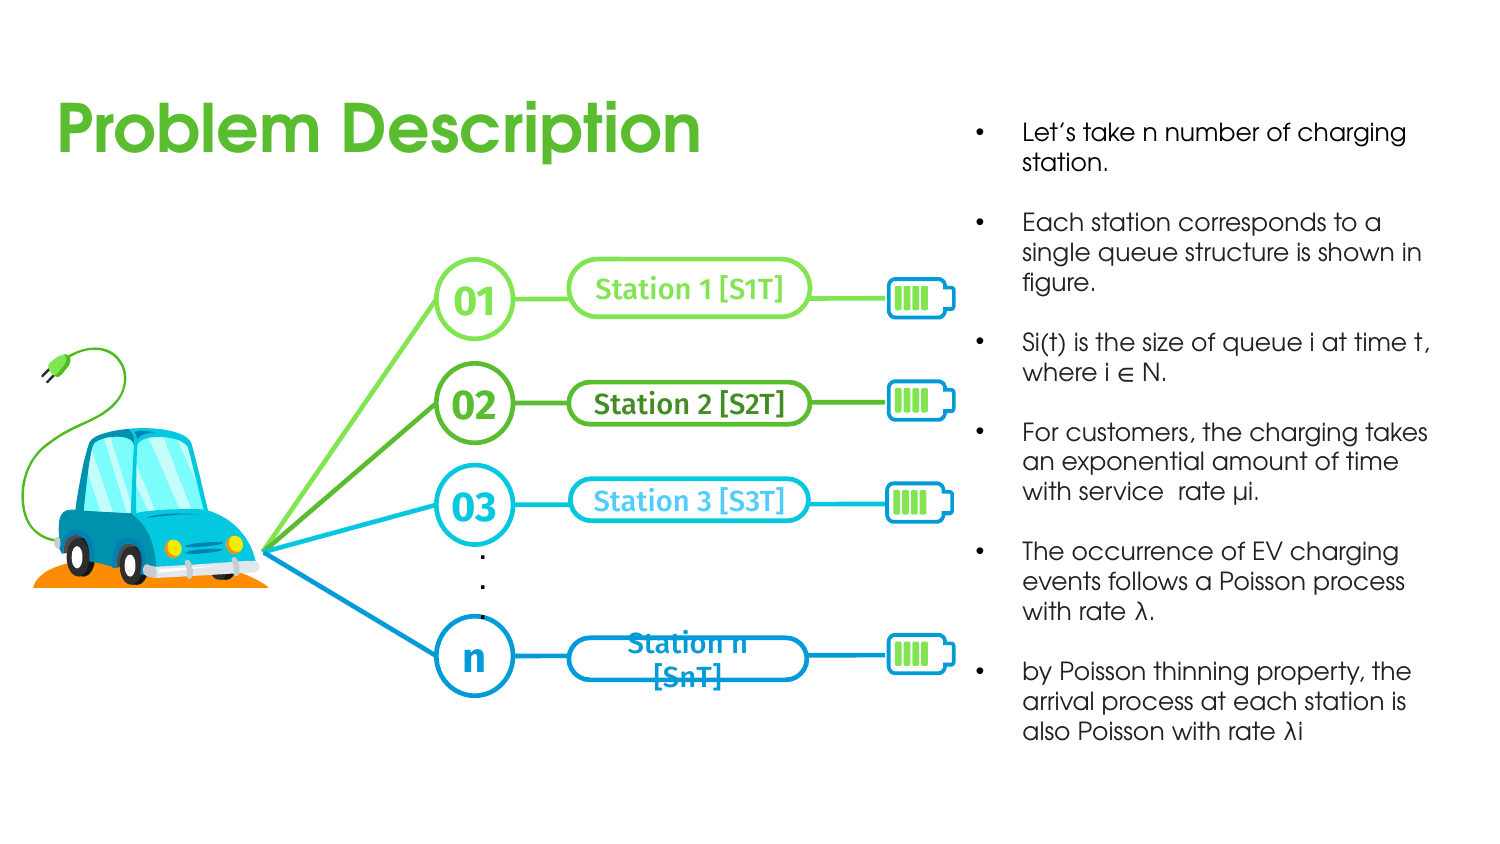

# Problem Description
Let’s take n number of charging station.

Each station corresponds to a single queue structure is shown in figure.

Si(t) is the size of queue i at time t, where i ∈ N.

For customers, the charging takes an exponential amount of time with service  rate μi.

The occurrence of EV charging events follows a Poisson process with rate λ.

by Poisson thinning property, the arrival process at each station is also Poisson with rate λi

Station 1 [S1T]
01

02

Station 2 [S2T]
03
Station 3 [S3T]

.
.
.

n

Station n [SnT]